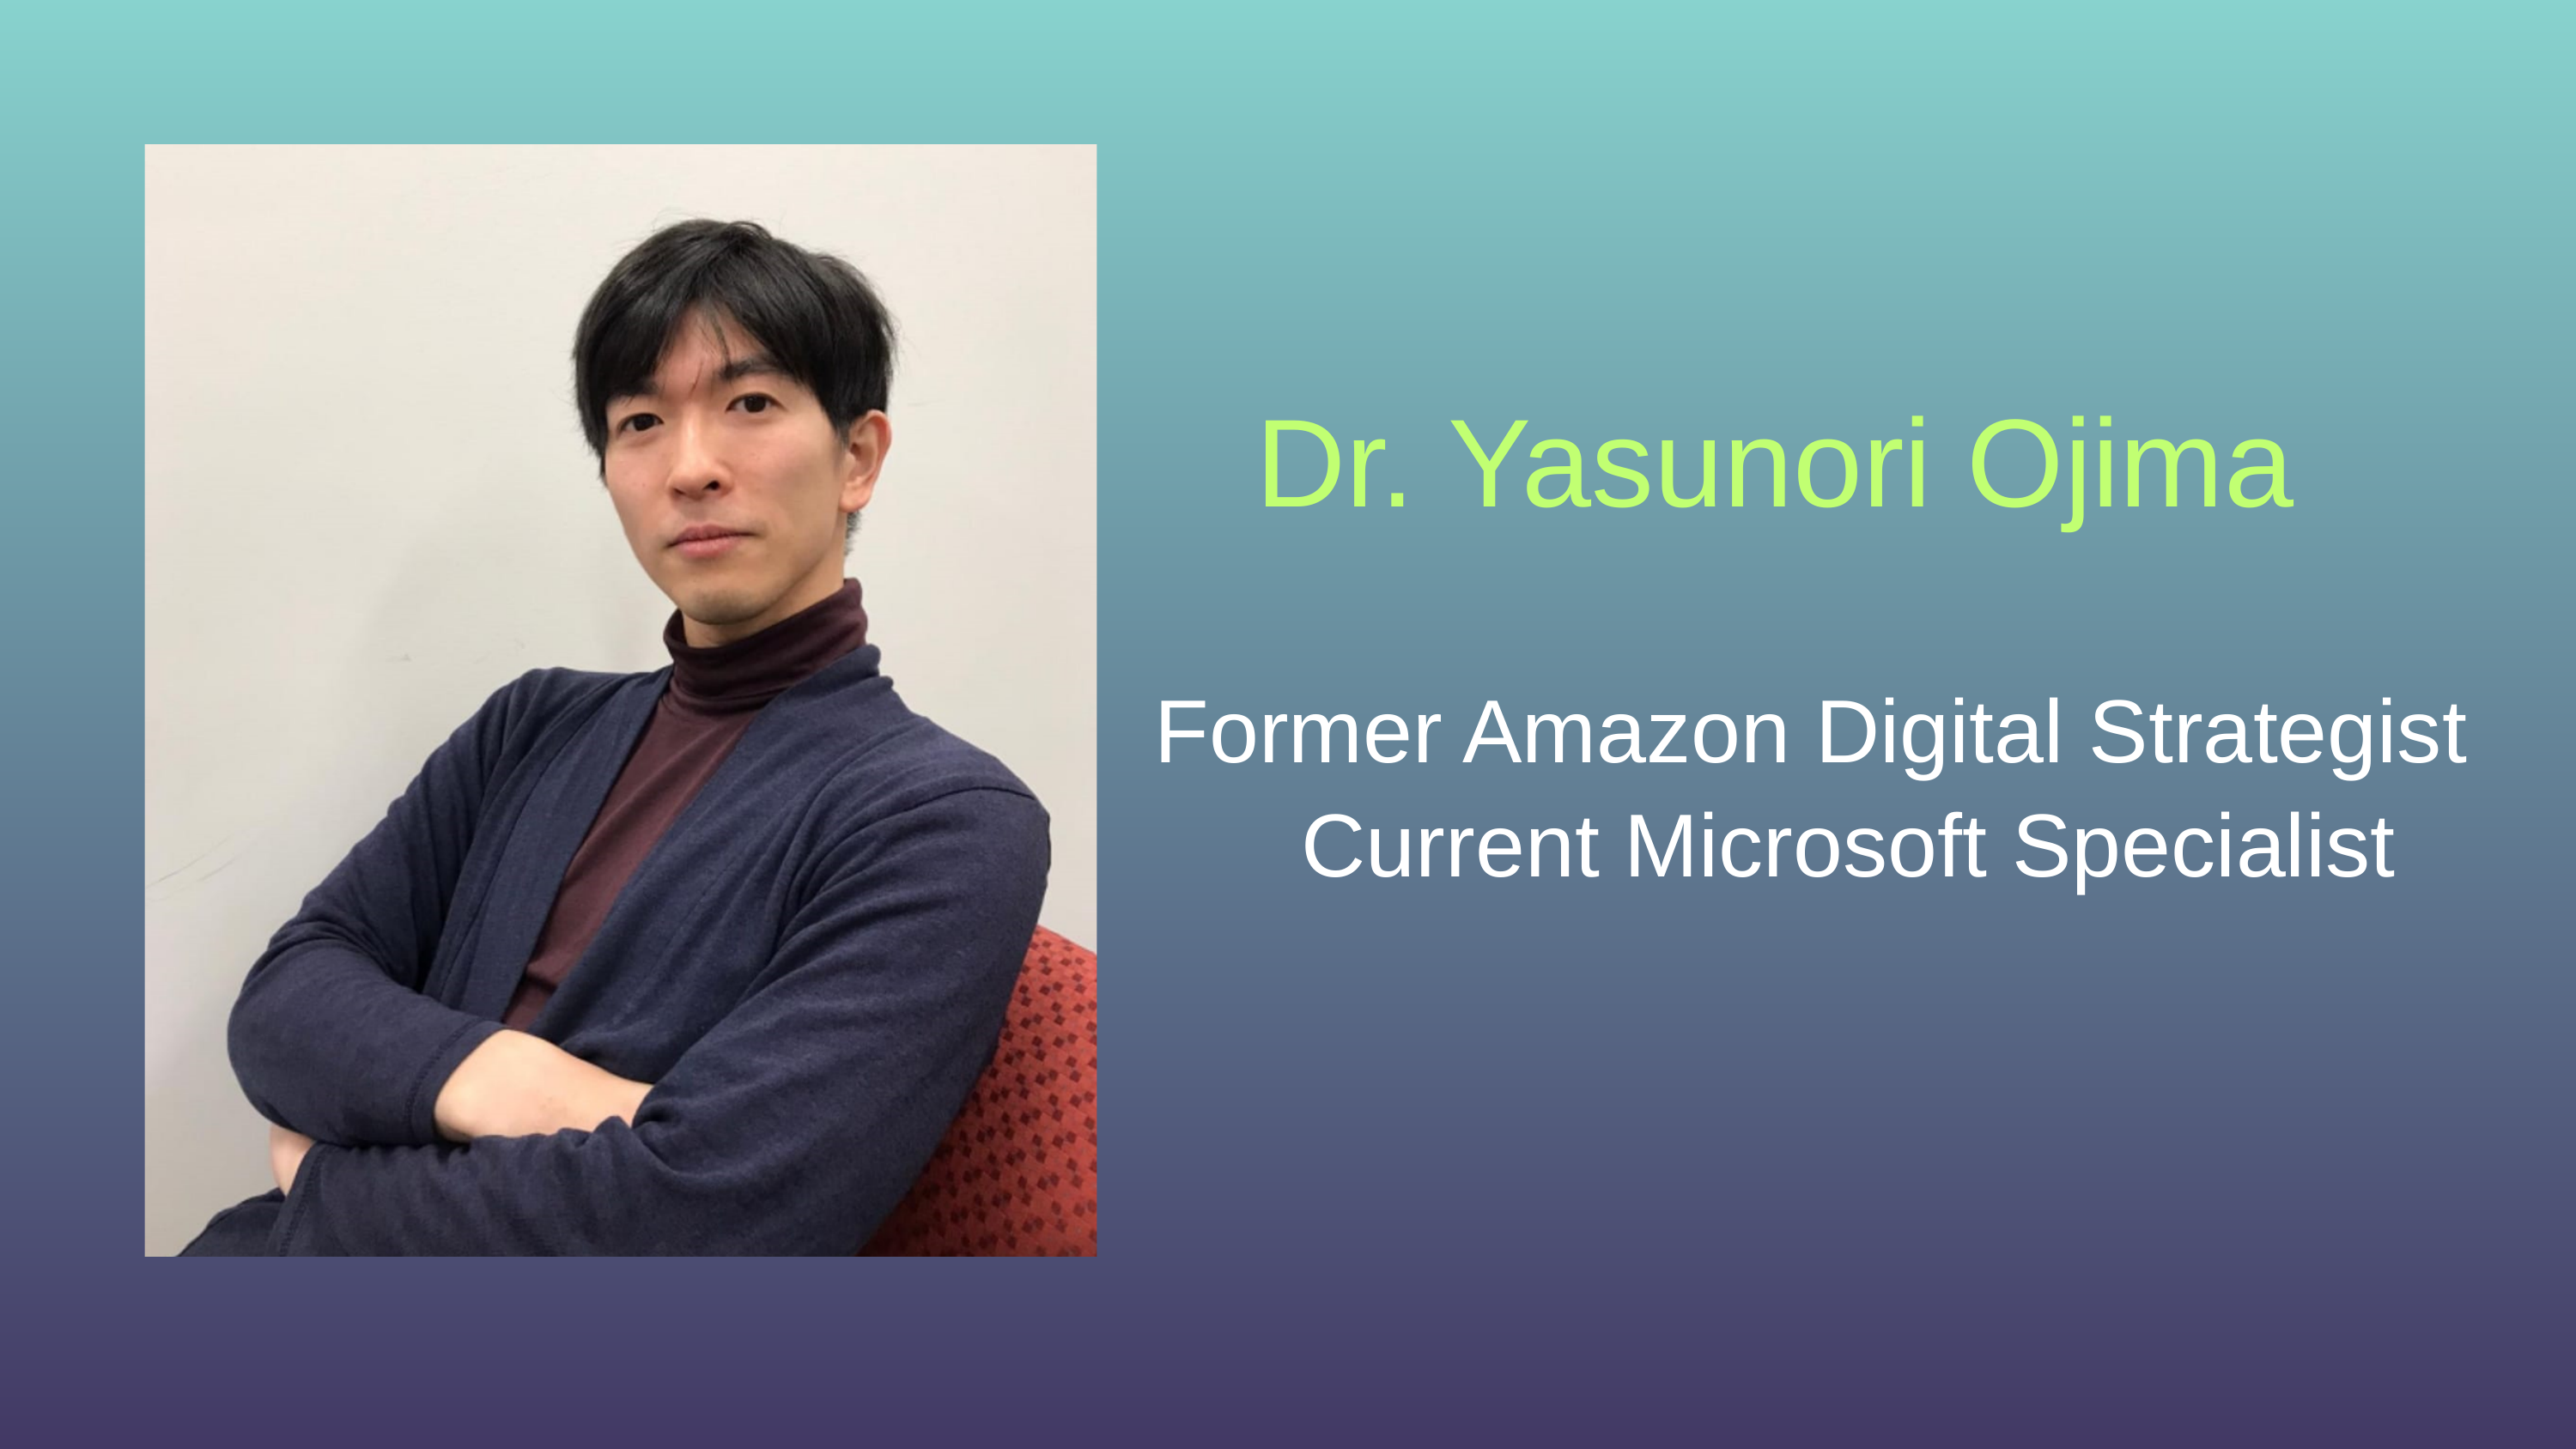

Dr. Yasunori Ojima
Former Amazon Digital Strategist
  Current Microsoft Specialist